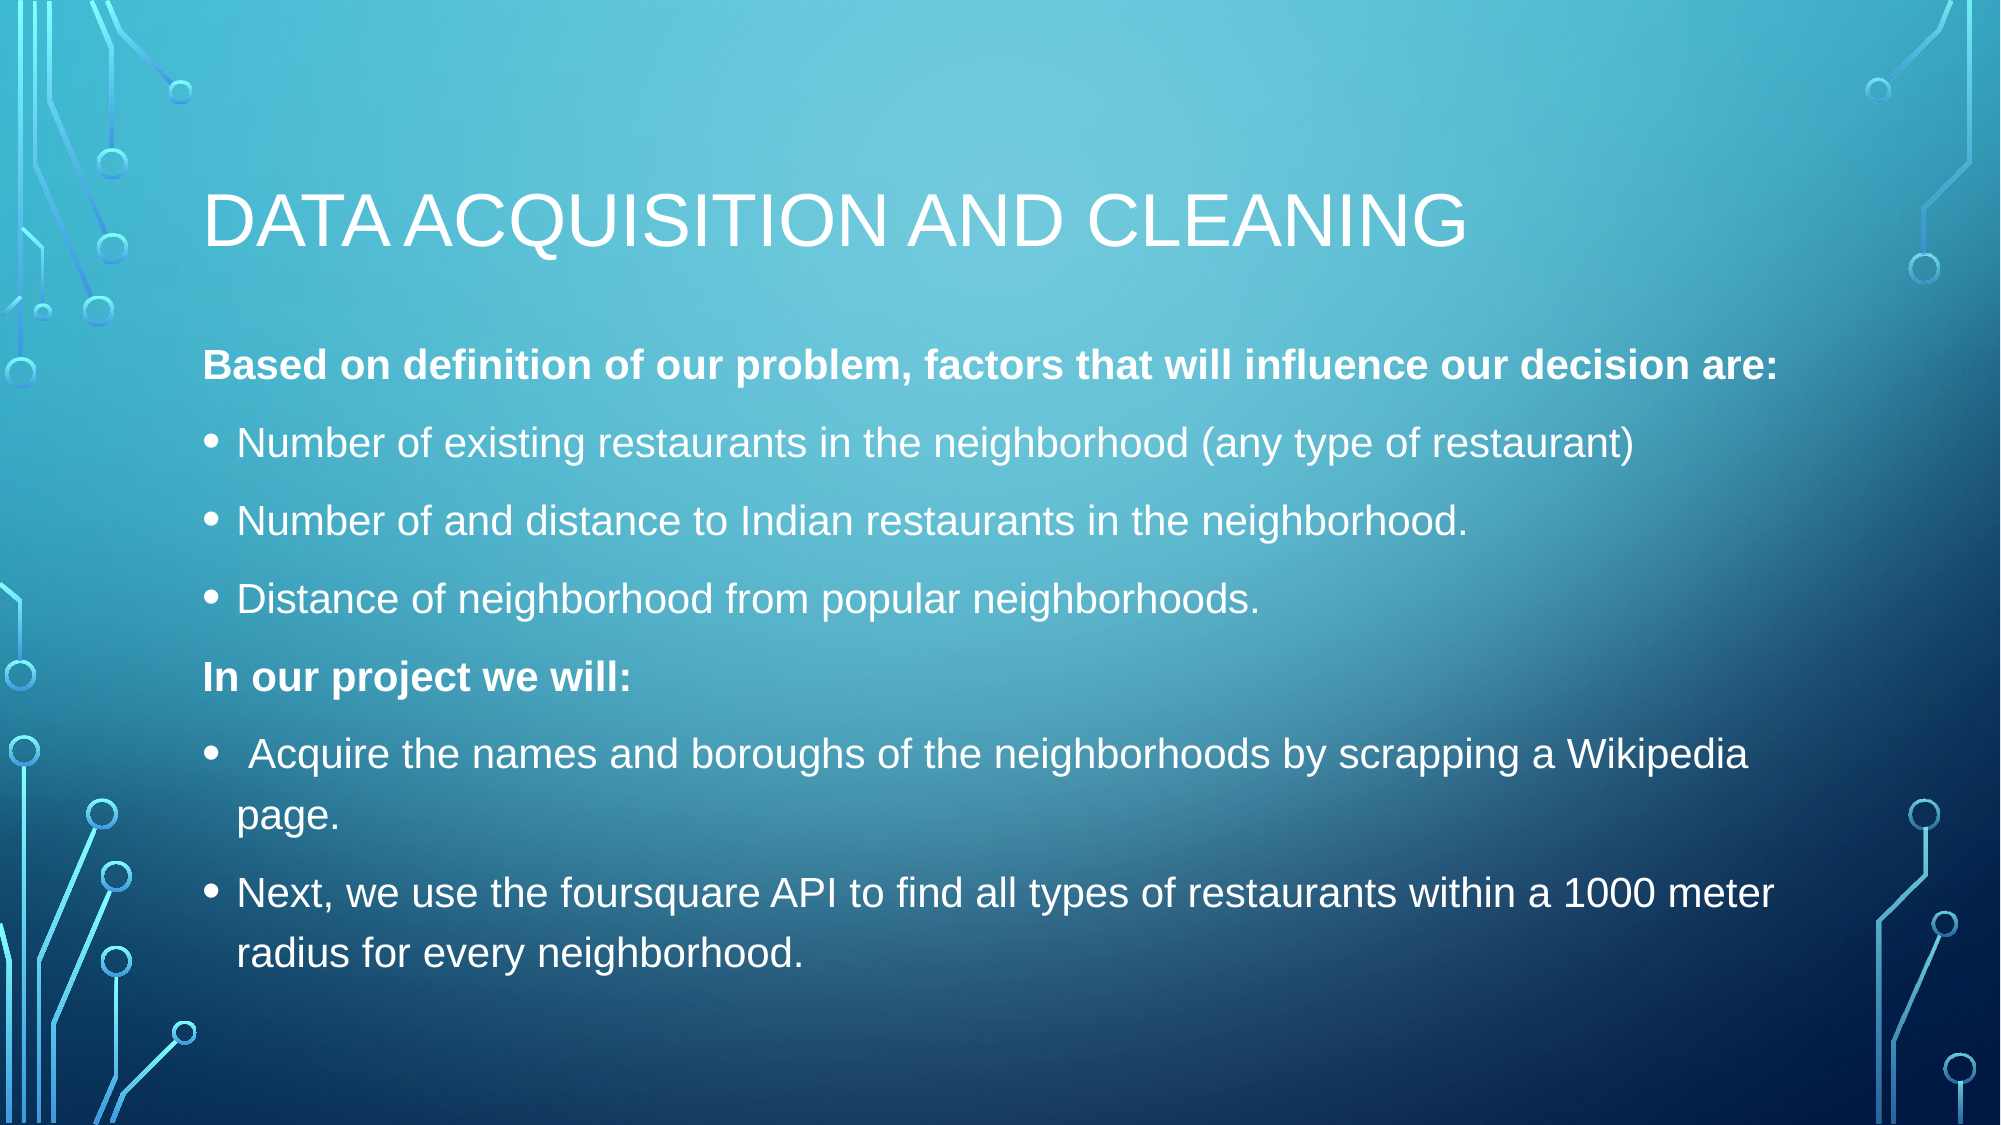

# Data acquisition and cleaning
Based on definition of our problem, factors that will influence our decision are:
Number of existing restaurants in the neighborhood (any type of restaurant)
Number of and distance to Indian restaurants in the neighborhood.
Distance of neighborhood from popular neighborhoods.
In our project we will:
 Acquire the names and boroughs of the neighborhoods by scrapping a Wikipedia page.
Next, we use the foursquare API to find all types of restaurants within a 1000 meter radius for every neighborhood.